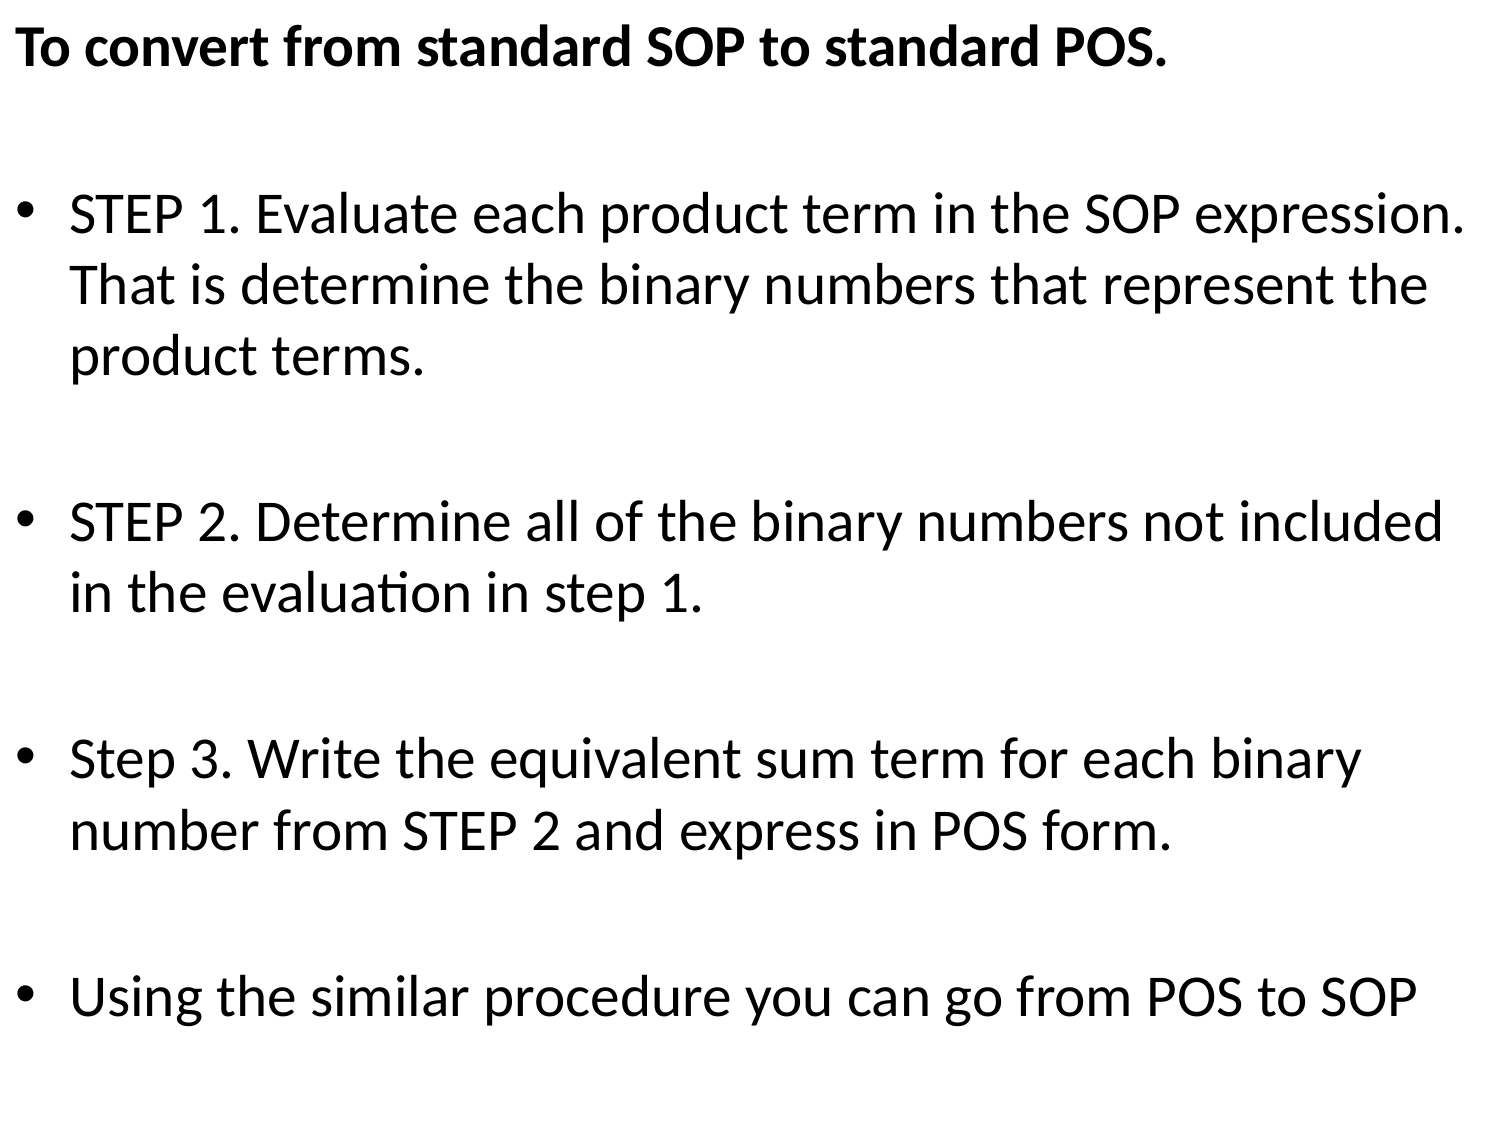

To convert from standard SOP to standard POS.

STEP 1. Evaluate each product term in the SOP expression. That is determine the binary numbers that represent the product terms.

STEP 2. Determine all of the binary numbers not included in the evaluation in step 1.

Step 3. Write the equivalent sum term for each binary number from STEP 2 and express in POS form.

Using the similar procedure you can go from POS to SOP